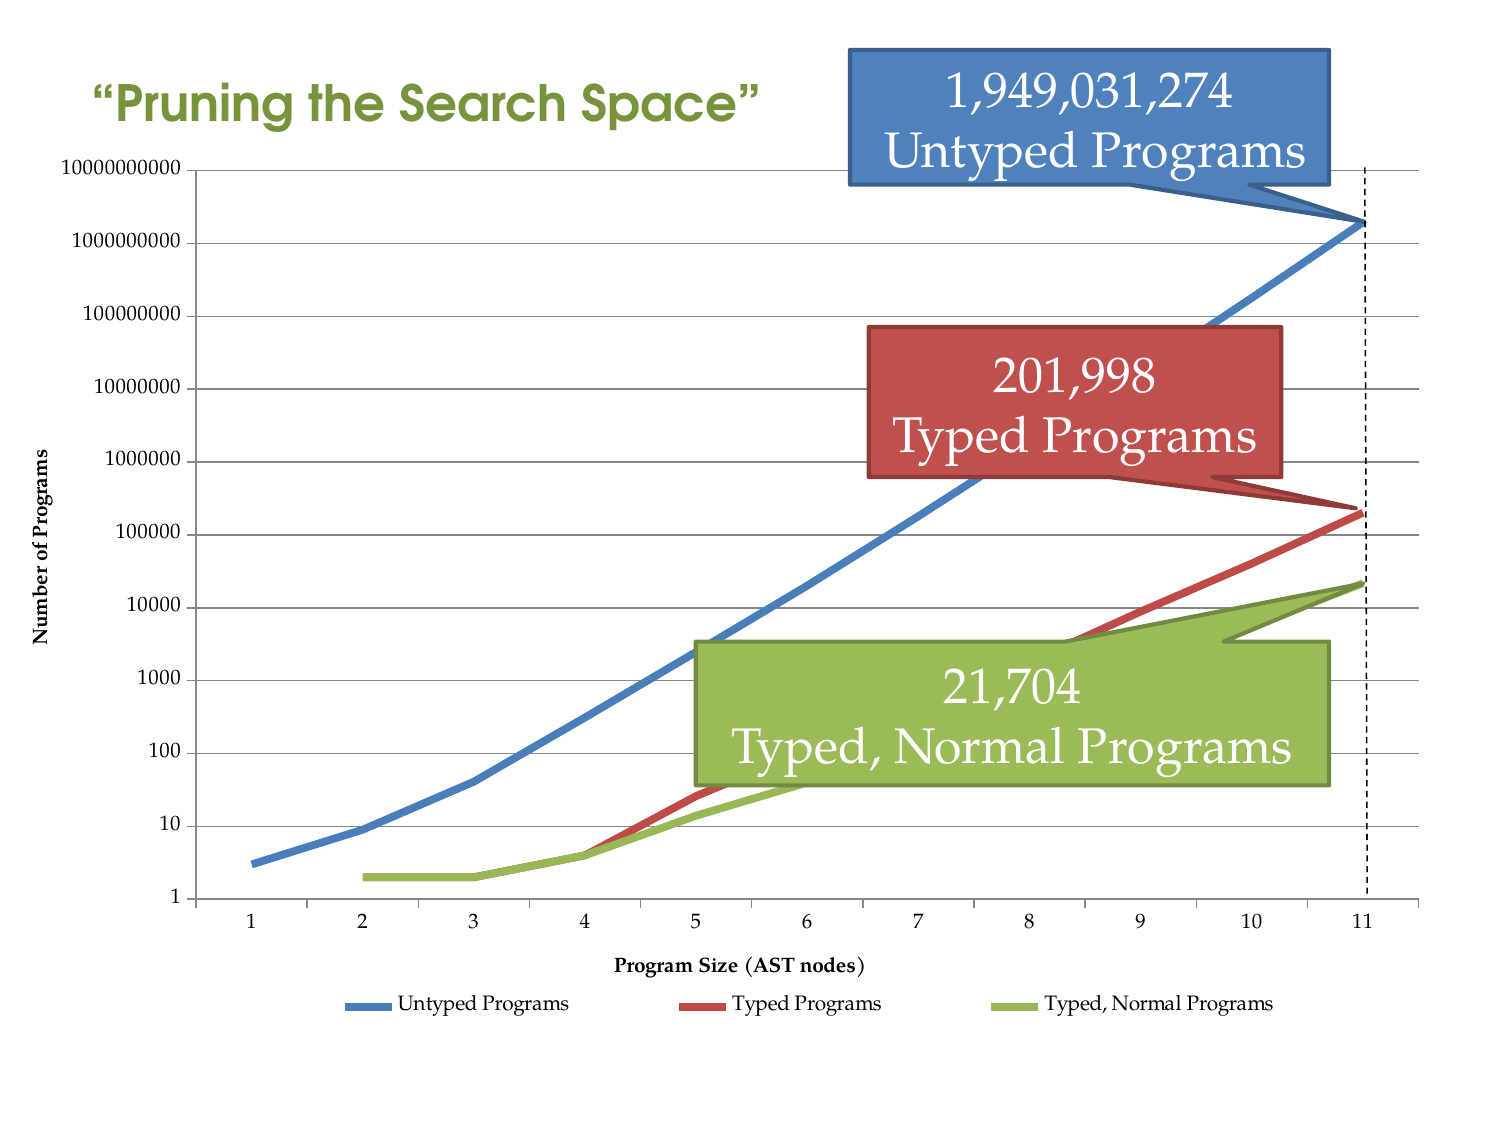

1,949,031,274
 Untyped Programs
“Pruning the Search Space”

### Chart

| Category | Untyped Programs | Typed Programs | Typed, Normal Programs |
|---|---|---|---|
| 1.0 | 3.0 | 0.0 | 0.0 |
| 2.0 | 9.0 | 2.0 | 2.0 |
| 3.0 | 41.0 | 2.0 | 2.0 |
| 4.0 | 312.0 | 4.0 | 4.0 |
| 5.0 | 2473.0 | 26.0 | 14.0 |
| 6.0 | 20102.0 | 112.0 | 40.0 |
| 7.0 | 180408.0 | 380.0 | 122.0 |
| 8.0 | 1730364.0 | 1798.0 | 430.0 |
| 9.0 | 17226444.0 | 8870.0 | 1550.0 |
| 10.0 | 179214440.0 | 40552.0 | 5650.0 |
| 11.0 | 1949031274.0 | 201998.0 | 21704.0 |
201,998
Typed Programs
21,704
Typed, Normal Programs